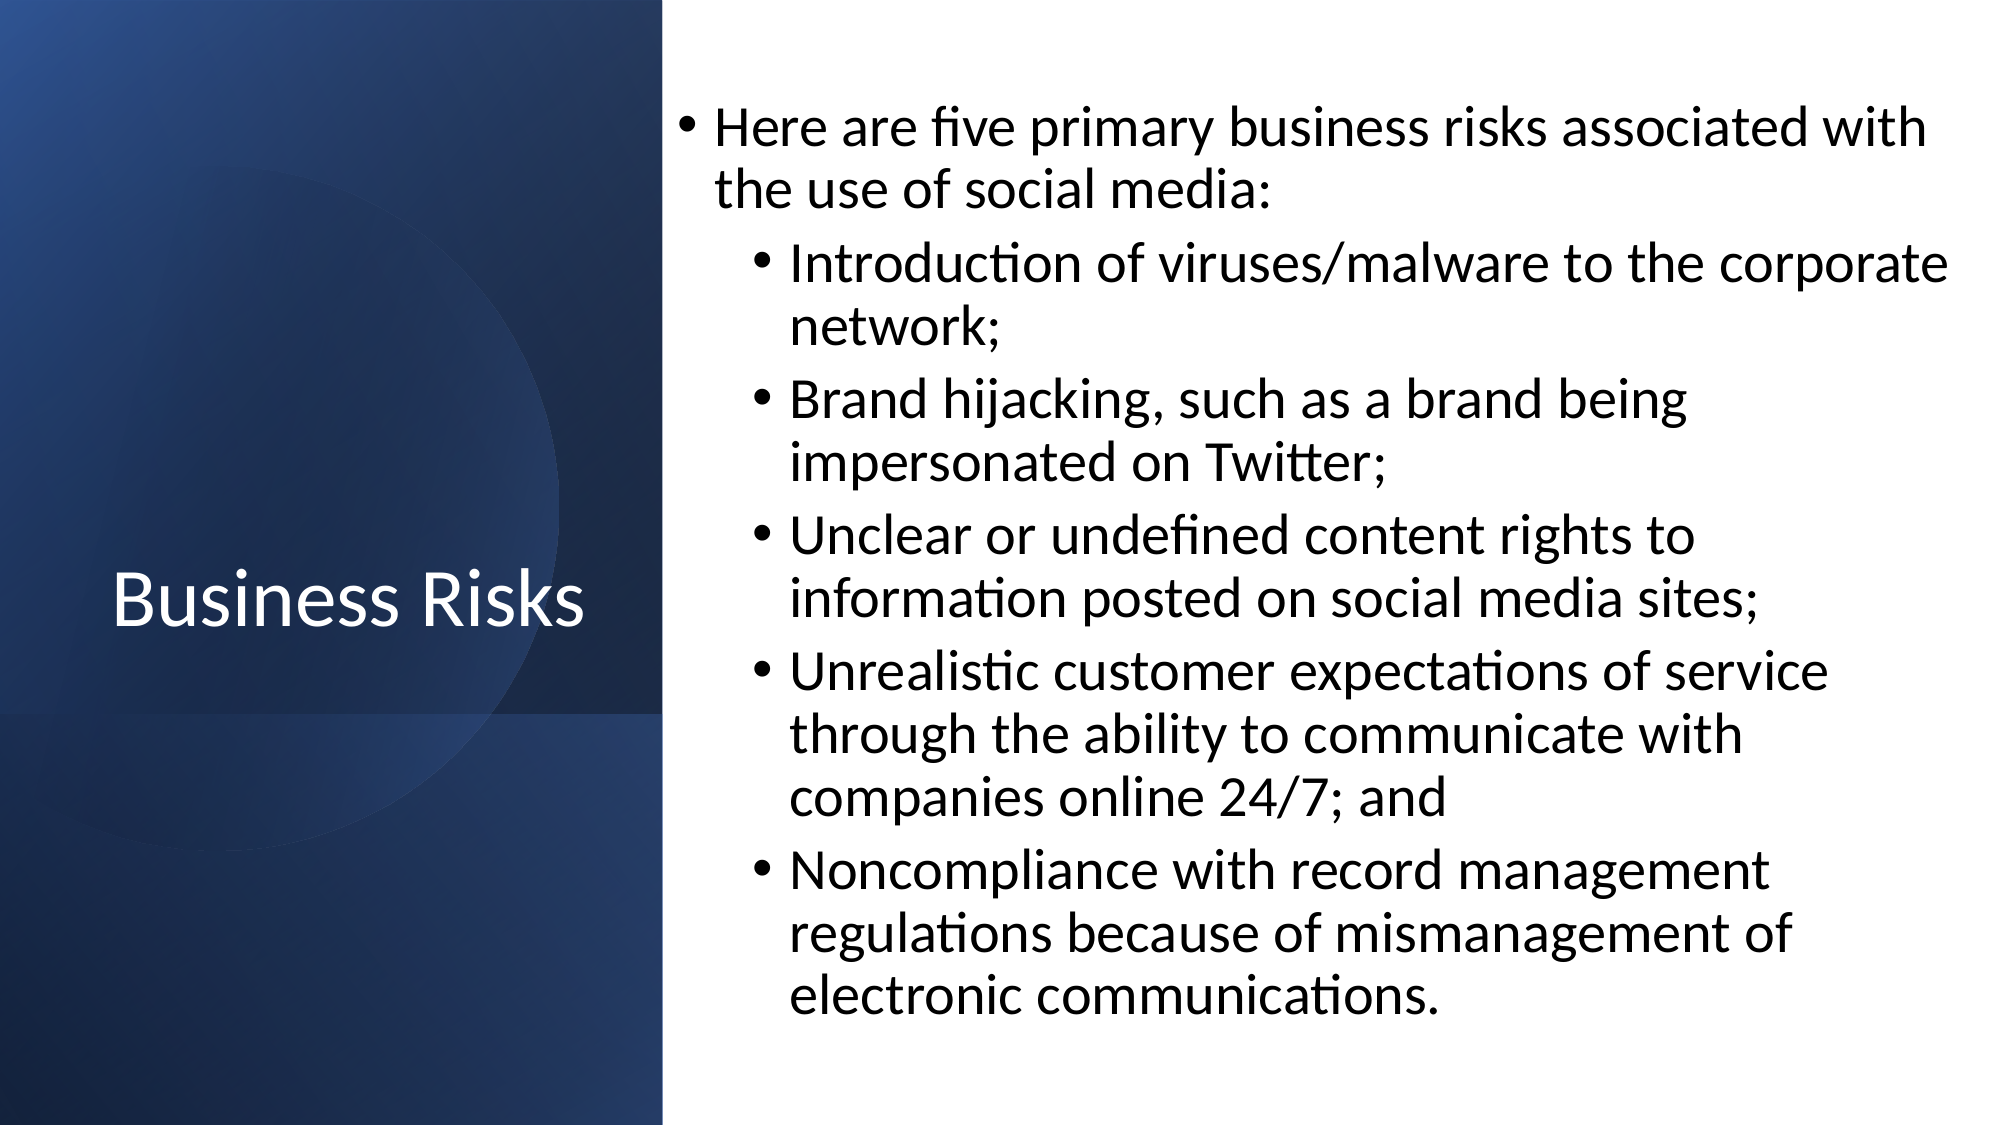

Here are five primary business risks associated with the use of social media:
Introduction of viruses/malware to the corporate network;
Brand hijacking, such as a brand being impersonated on Twitter;
Unclear or undefined content rights to information posted on social media sites;
Unrealistic customer expectations of service through the ability to communicate with companies online 24/7; and
Noncompliance with record management regulations because of mismanagement of electronic communications.
# Business Risks

24